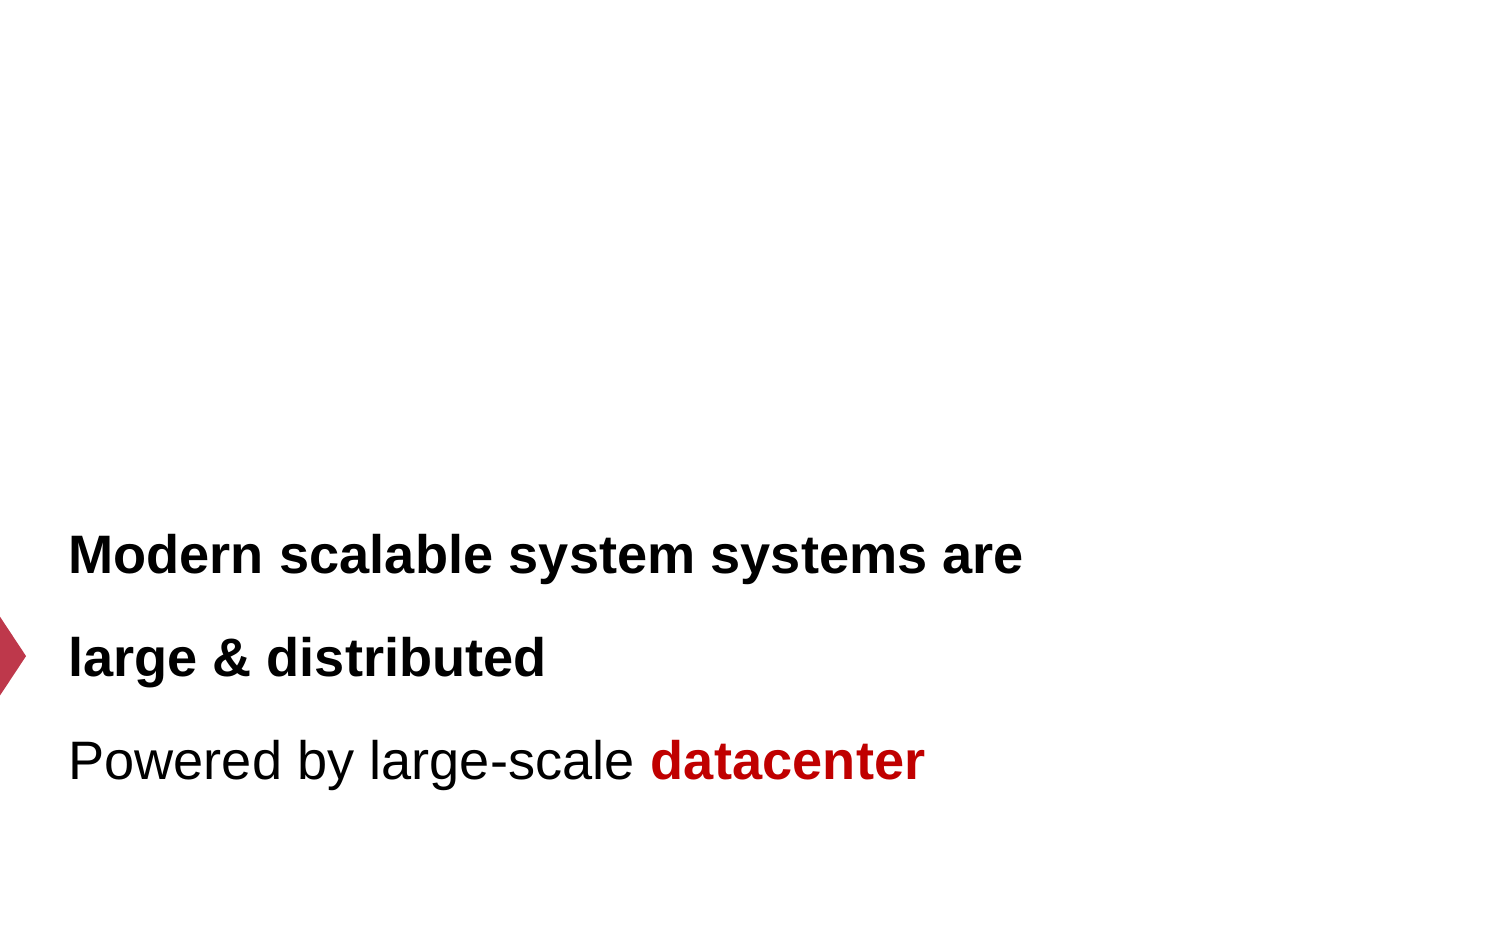

Modern scalable system systems are
large & distributed
Powered by large-scale datacenter